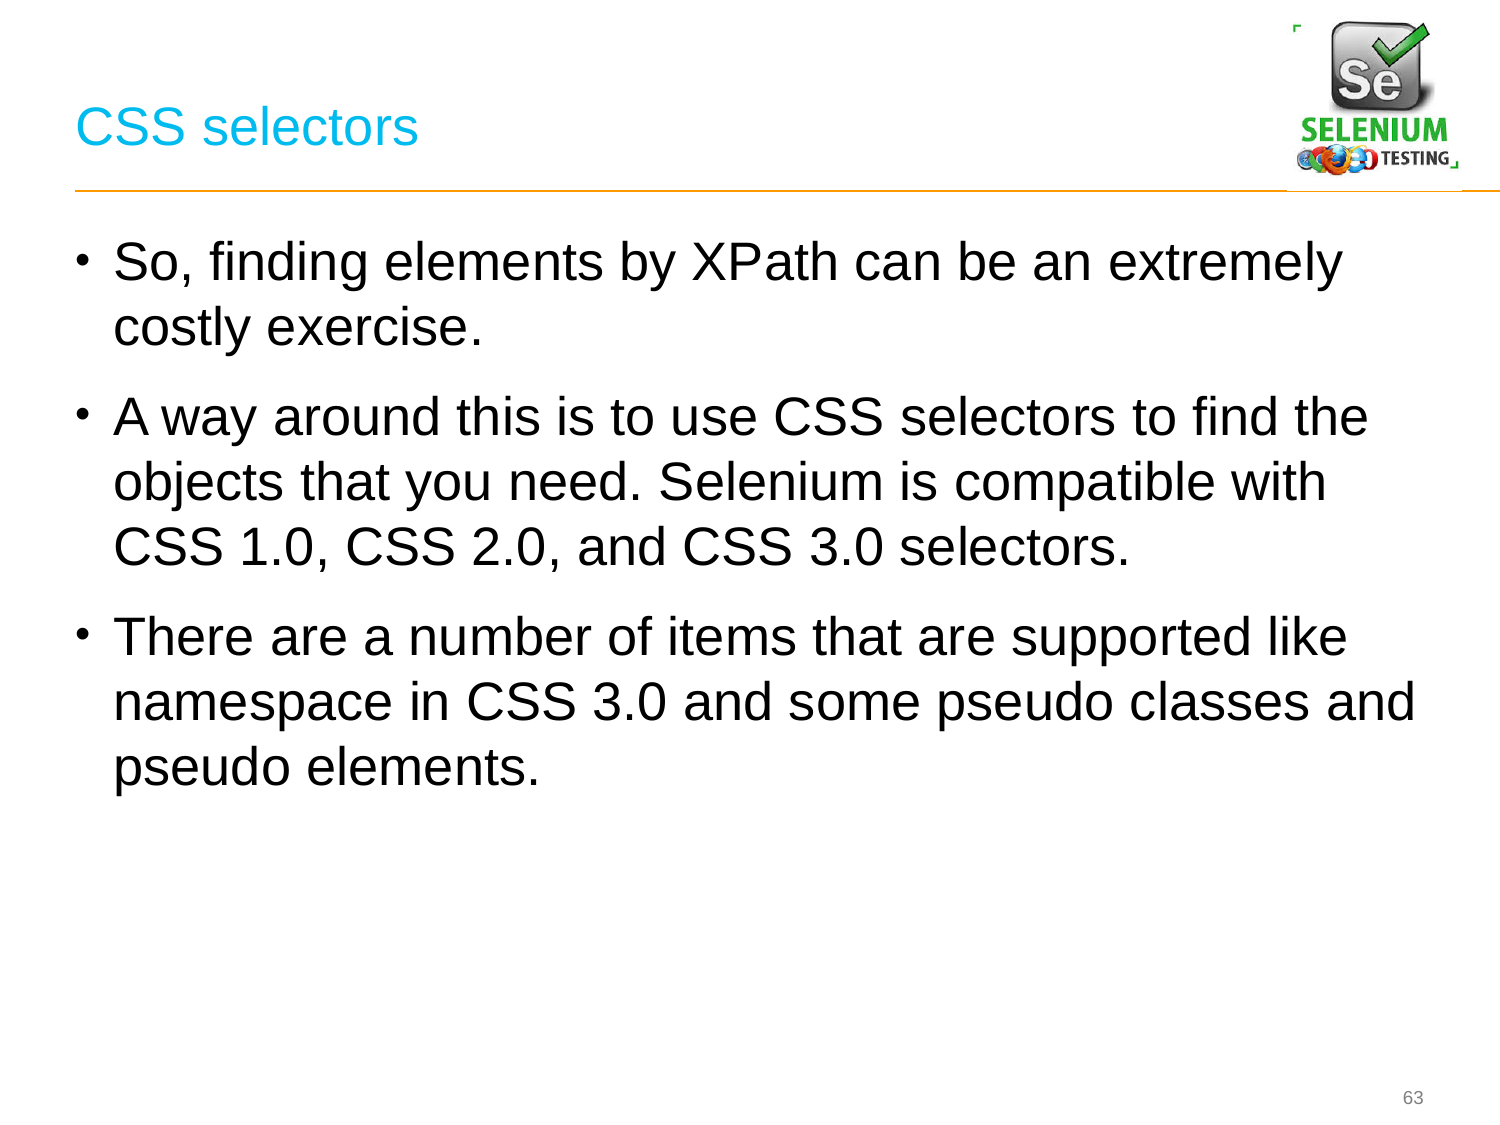

# CSS selectors
So, finding elements by XPath can be an extremely costly exercise.
A way around this is to use CSS selectors to find the objects that you need. Selenium is compatible with CSS 1.0, CSS 2.0, and CSS 3.0 selectors.
There are a number of items that are supported like namespace in CSS 3.0 and some pseudo classes and pseudo elements.